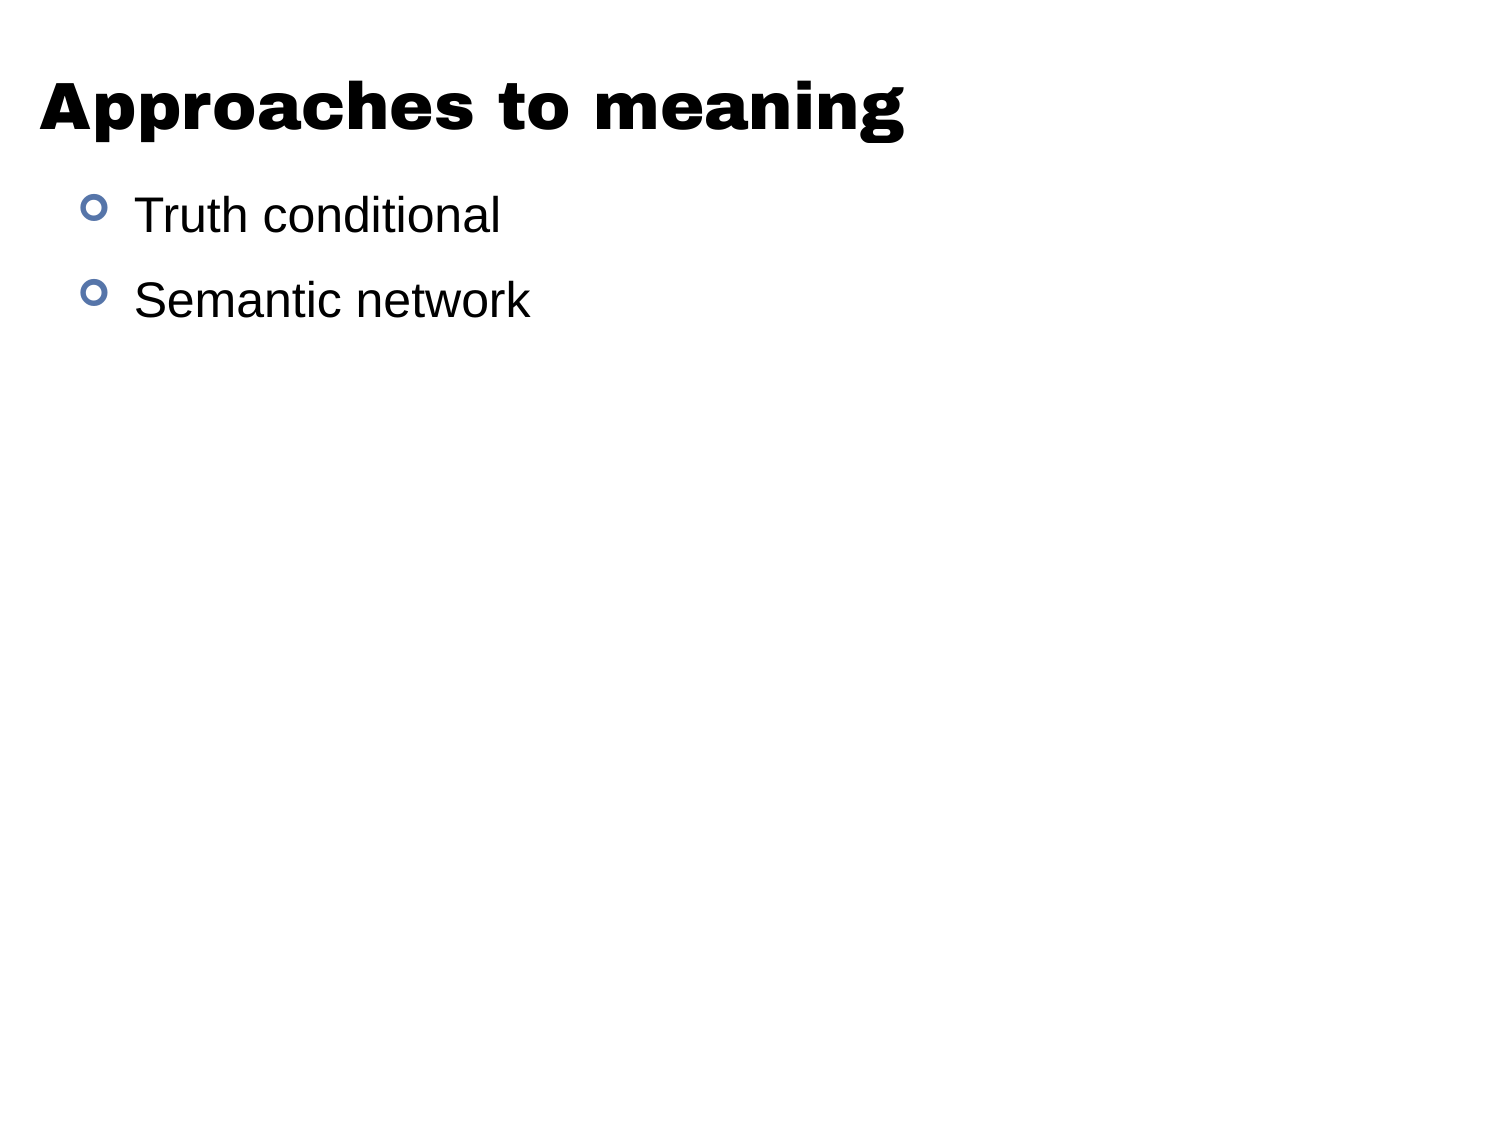

# Approaches to meaning
Truth conditional
Semantic network